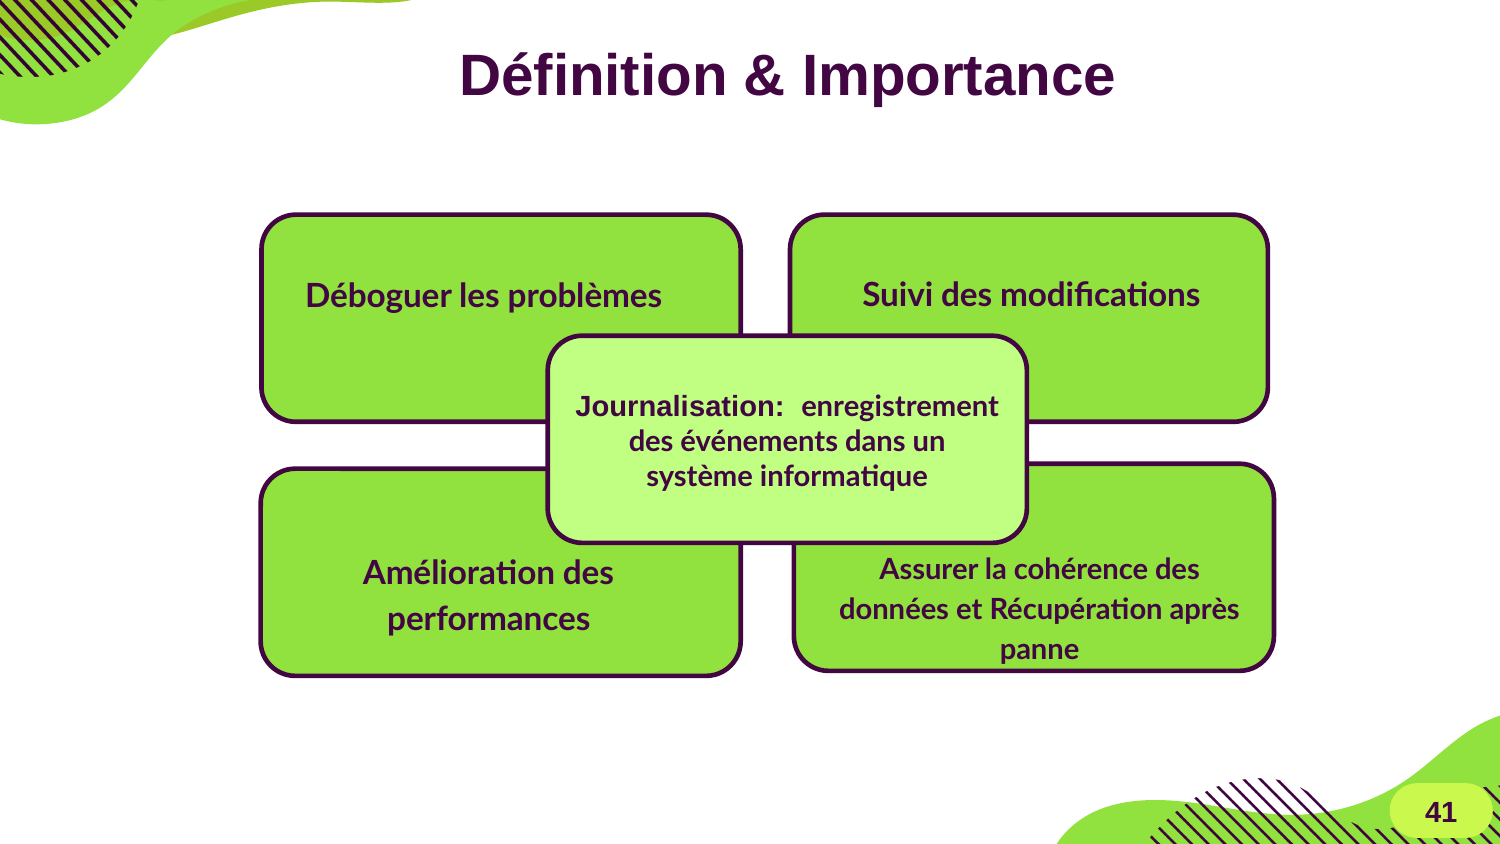

03
02
01

Définition & Importance

Suivi des modifications
Déboguer les problèmes
Journalisation:  enregistrement des événements dans un système informatique

Assurer la cohérence des données et Récupération après panne
Amélioration des performances
41